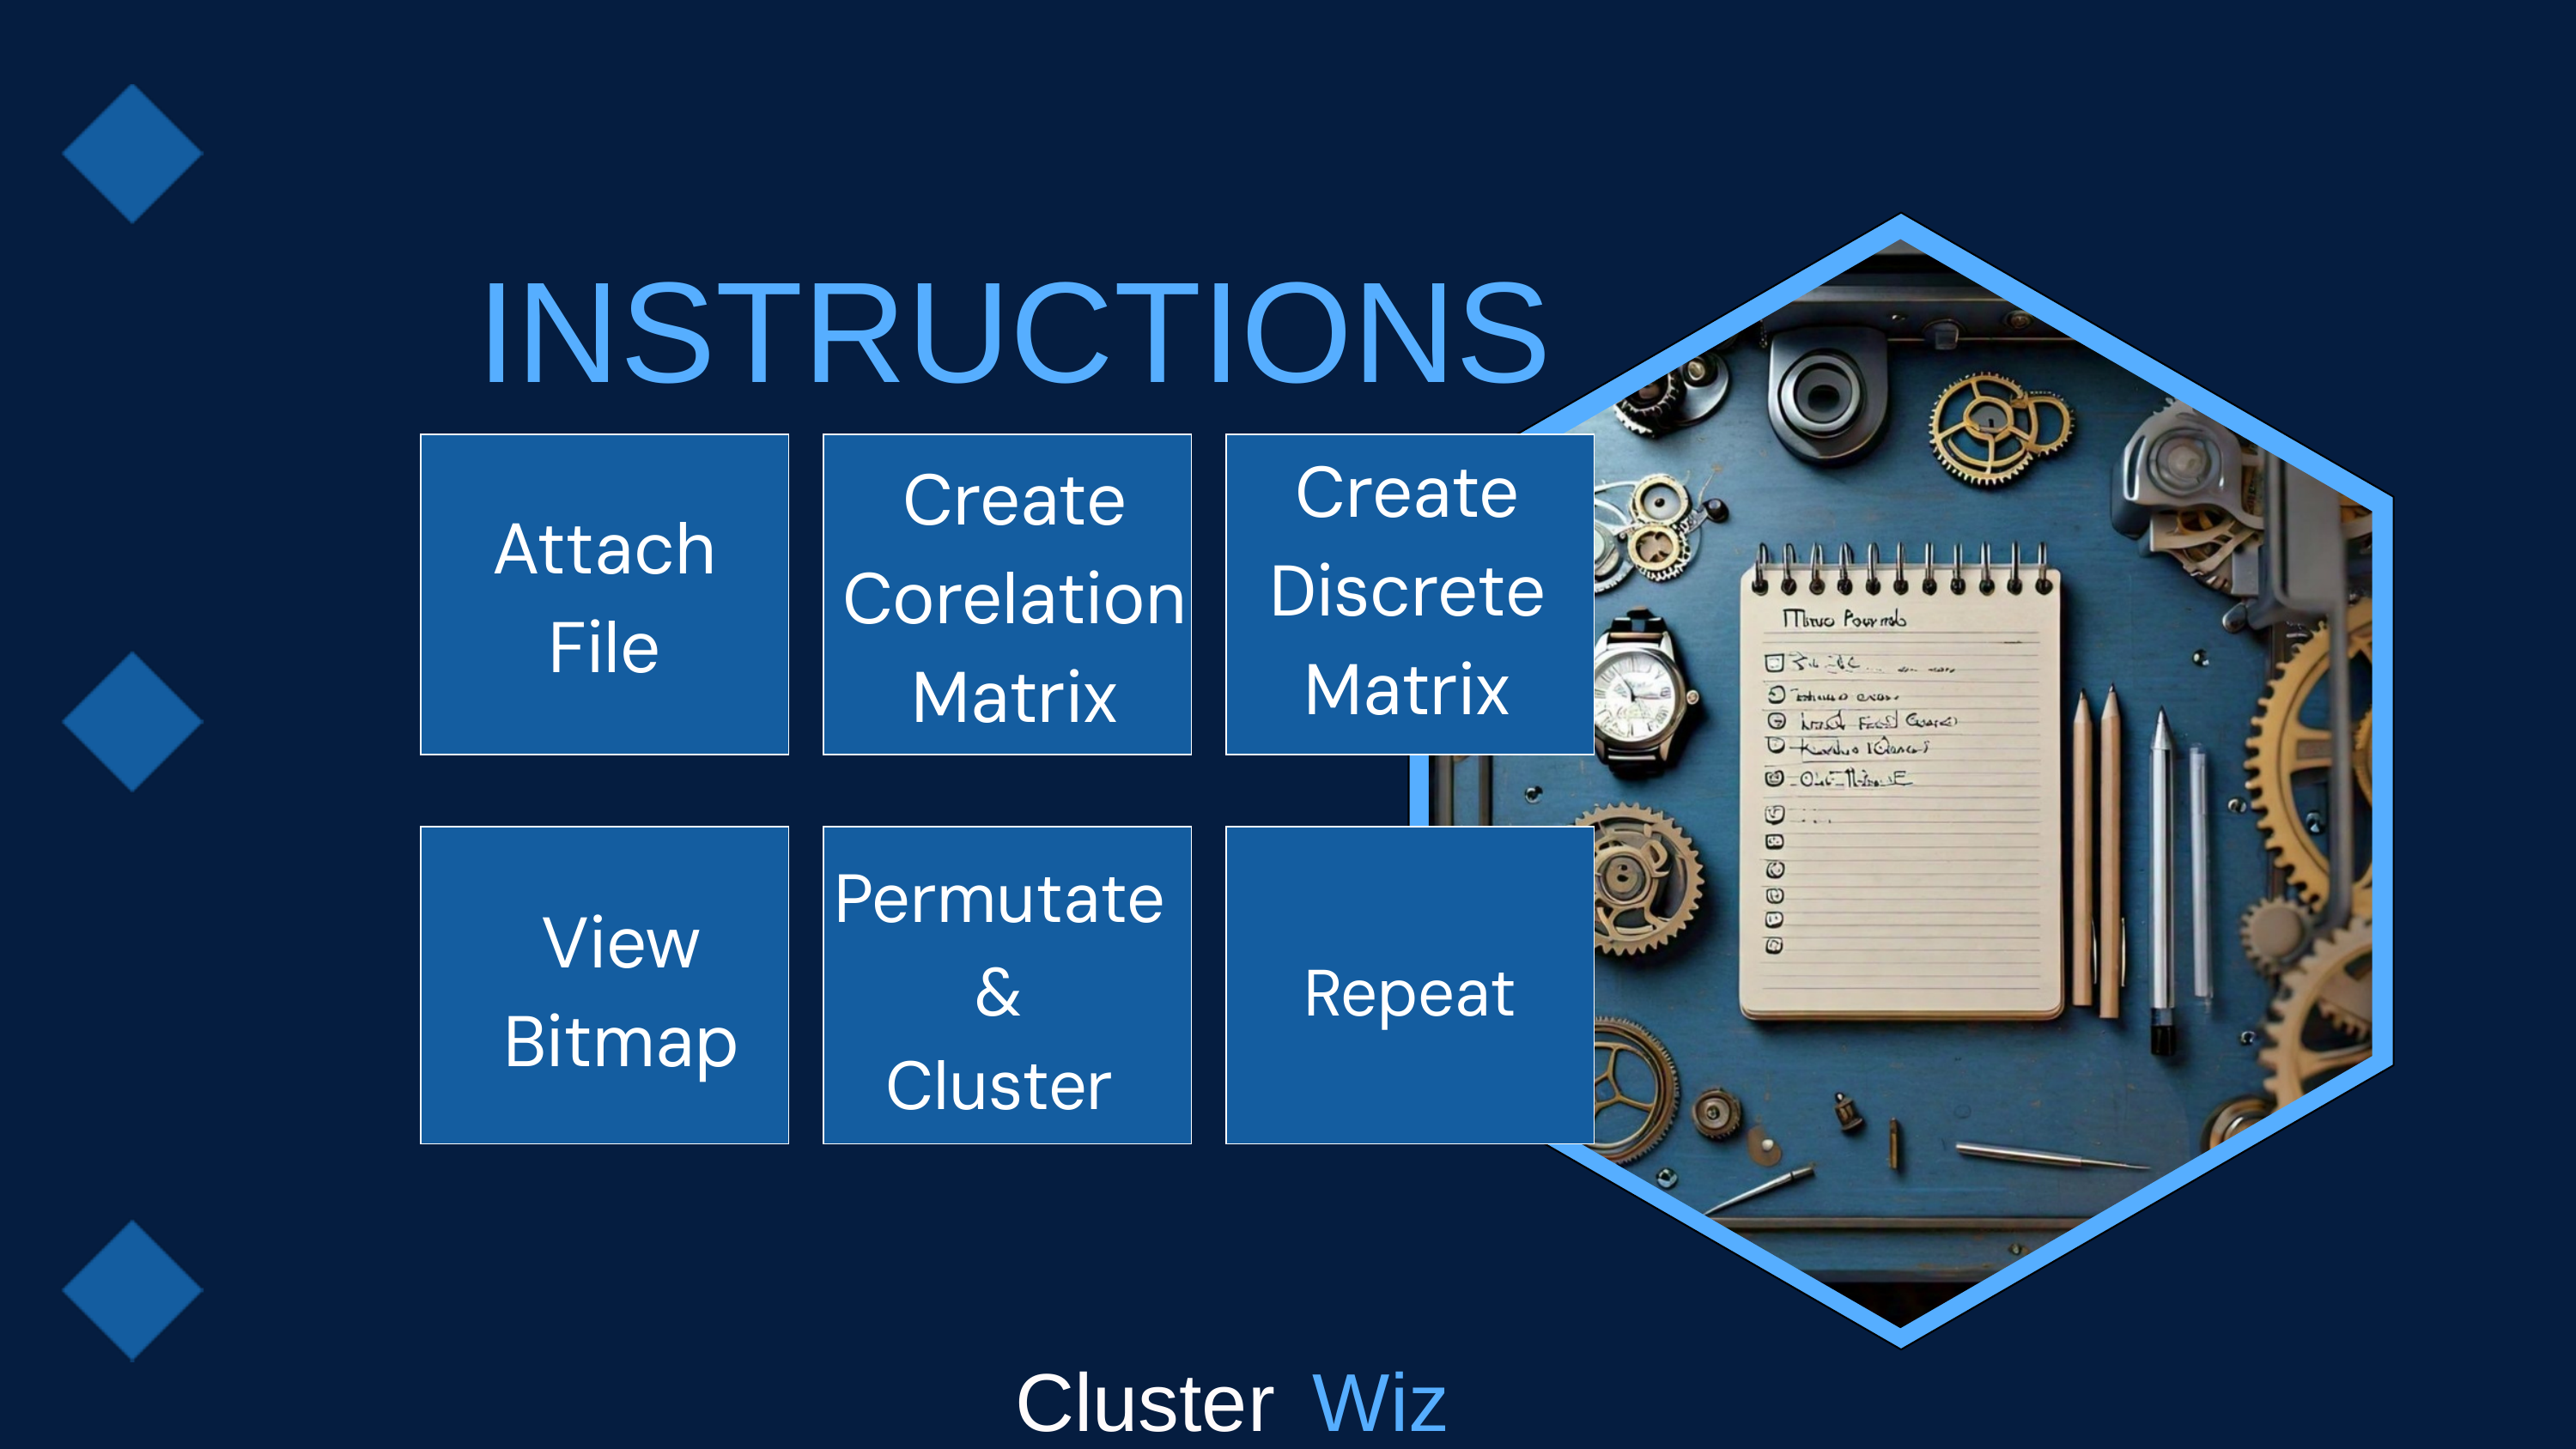

INSTRUCTIONS

Create
Discrete
Matrix

Create Corelation
Matrix
Attach
File

Permutate
&
Cluster
View
Bitmap
Repeat
Cluster
Wiz